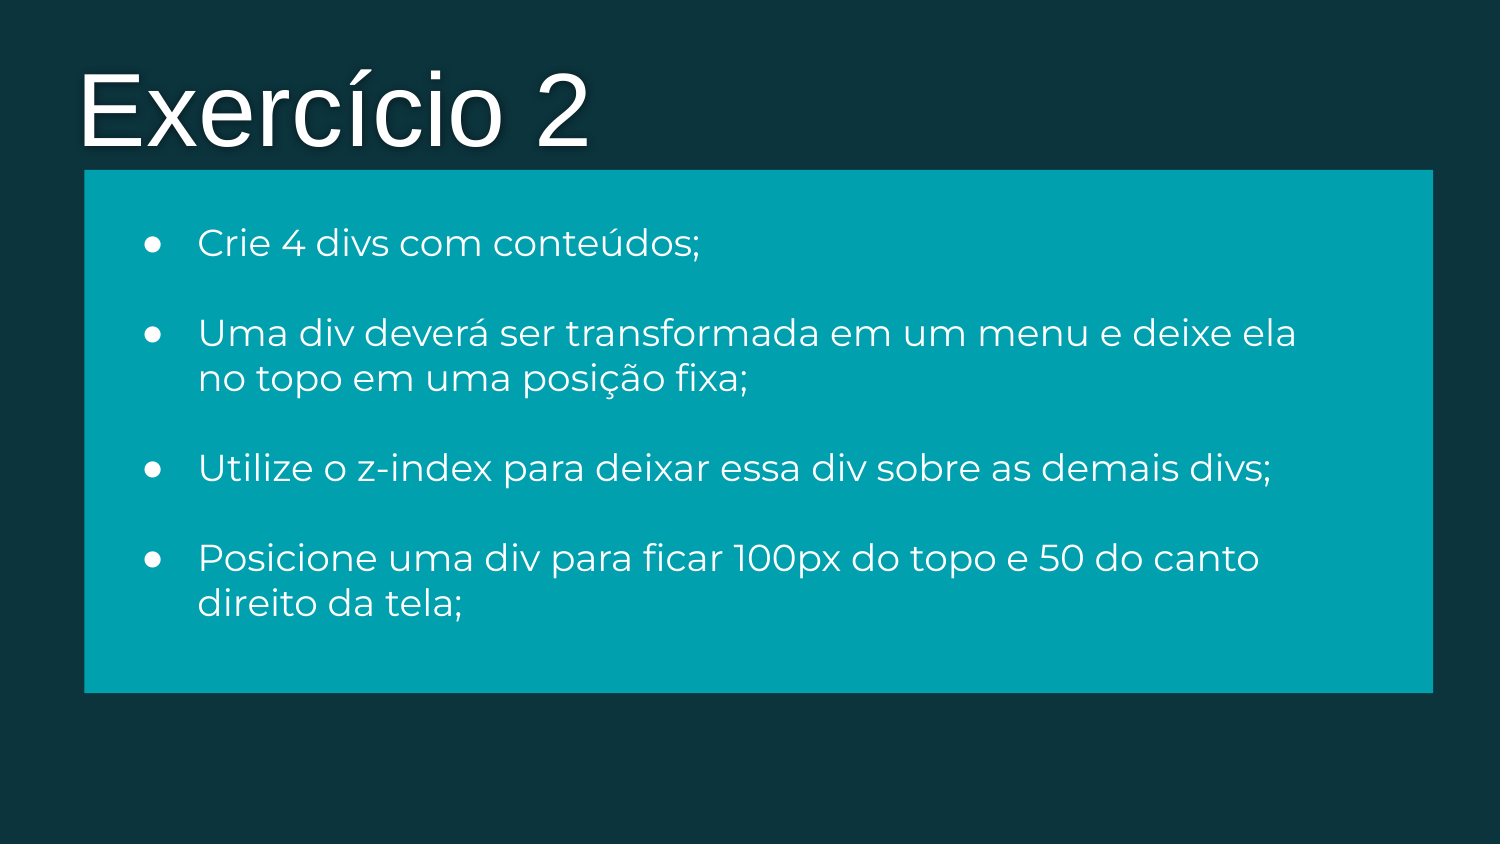

Exercício 2

Crie 4 divs com conteúdos;

Uma div deverá ser transformada em um menu e deixe ela no topo em uma posição fixa;

Utilize o z-index para deixar essa div sobre as demais divs;

Posicione uma div para ficar 100px do topo e 50 do canto direito da tela;